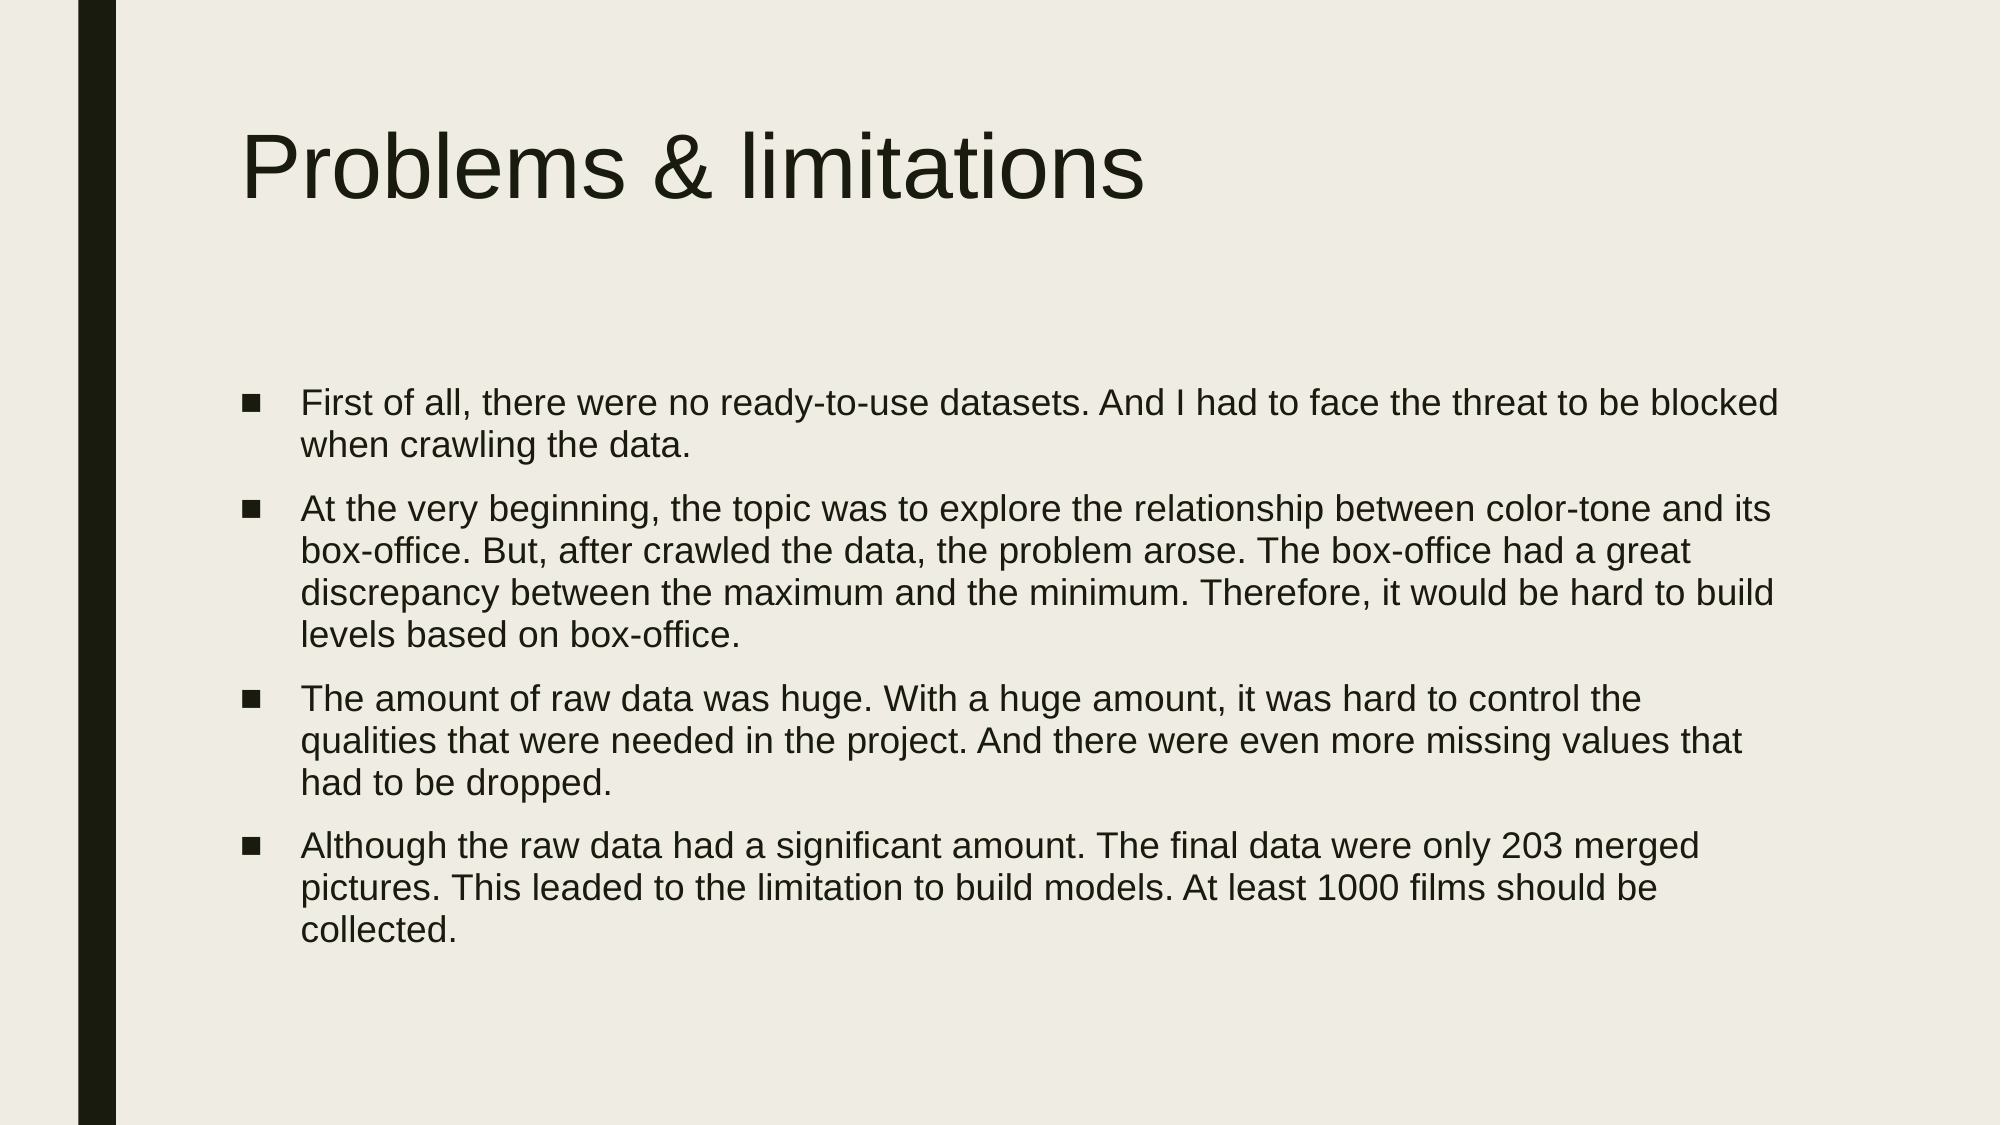

# Problems & limitations
First of all, there were no ready-to-use datasets. And I had to face the threat to be blocked when crawling the data.
At the very beginning, the topic was to explore the relationship between color-tone and its box-office. But, after crawled the data, the problem arose. The box-office had a great discrepancy between the maximum and the minimum. Therefore, it would be hard to build levels based on box-office.
The amount of raw data was huge. With a huge amount, it was hard to control the qualities that were needed in the project. And there were even more missing values that had to be dropped.
Although the raw data had a significant amount. The final data were only 203 merged pictures. This leaded to the limitation to build models. At least 1000 films should be collected.